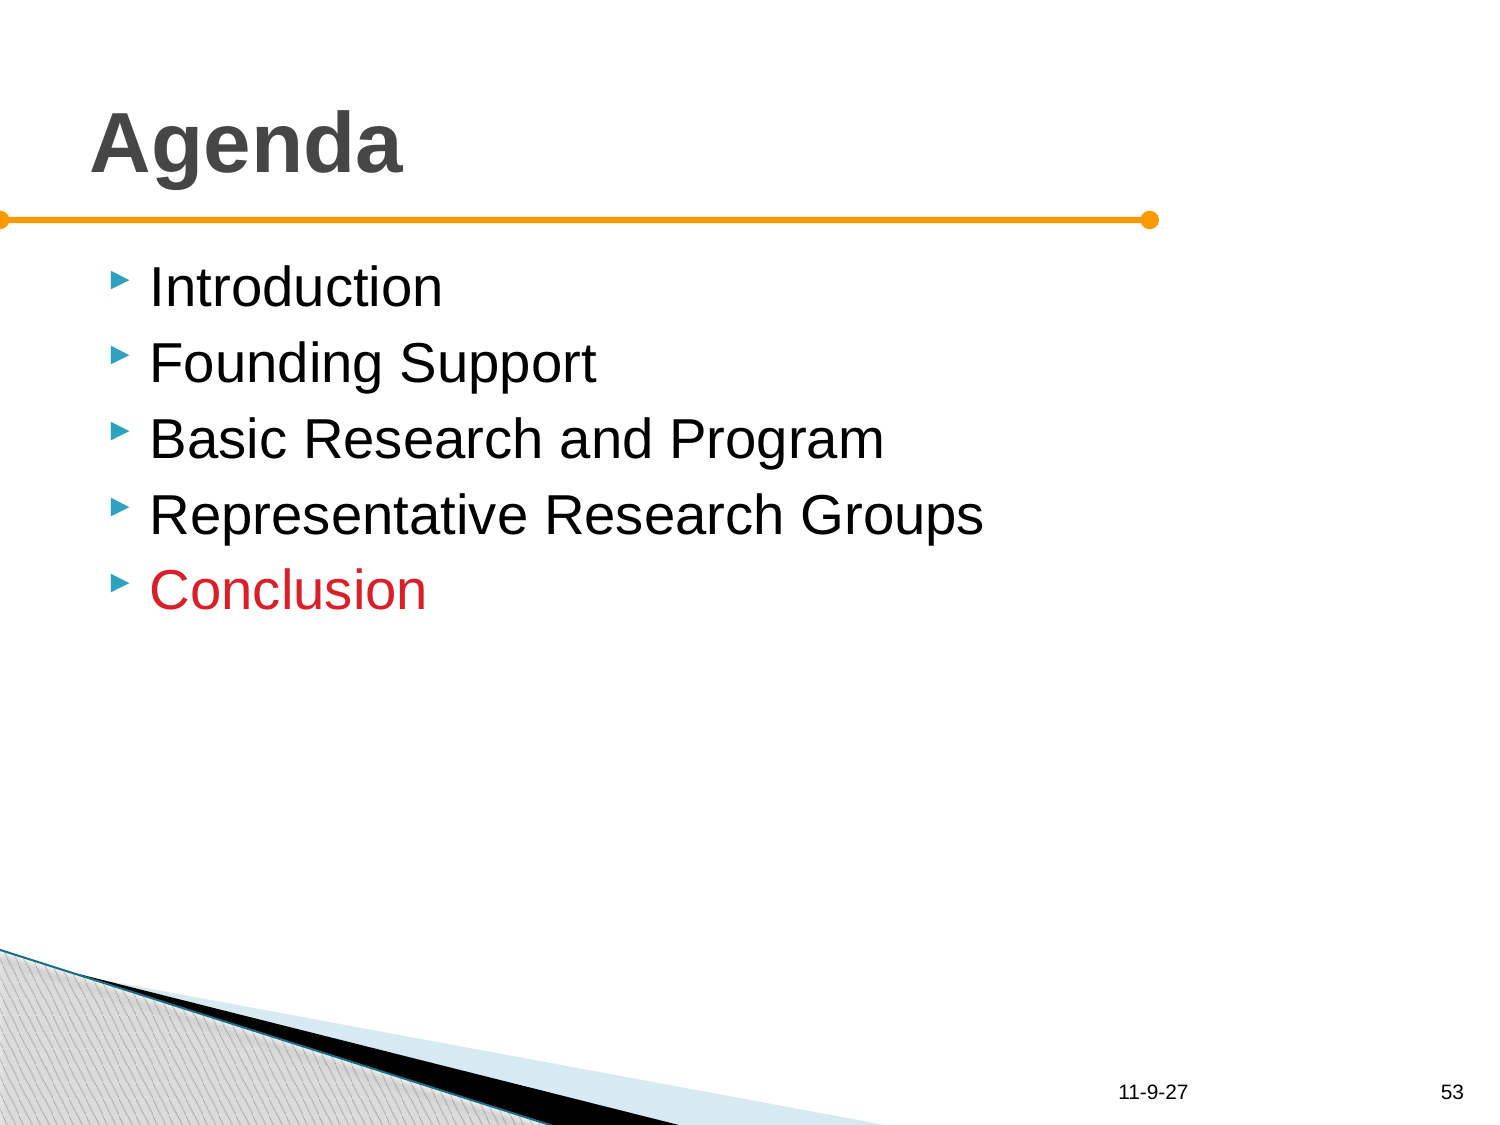

# Agenda

Introduction
Founding Support
Basic Research and Program
Representative Research Groups
Conclusion
11-9-27
53